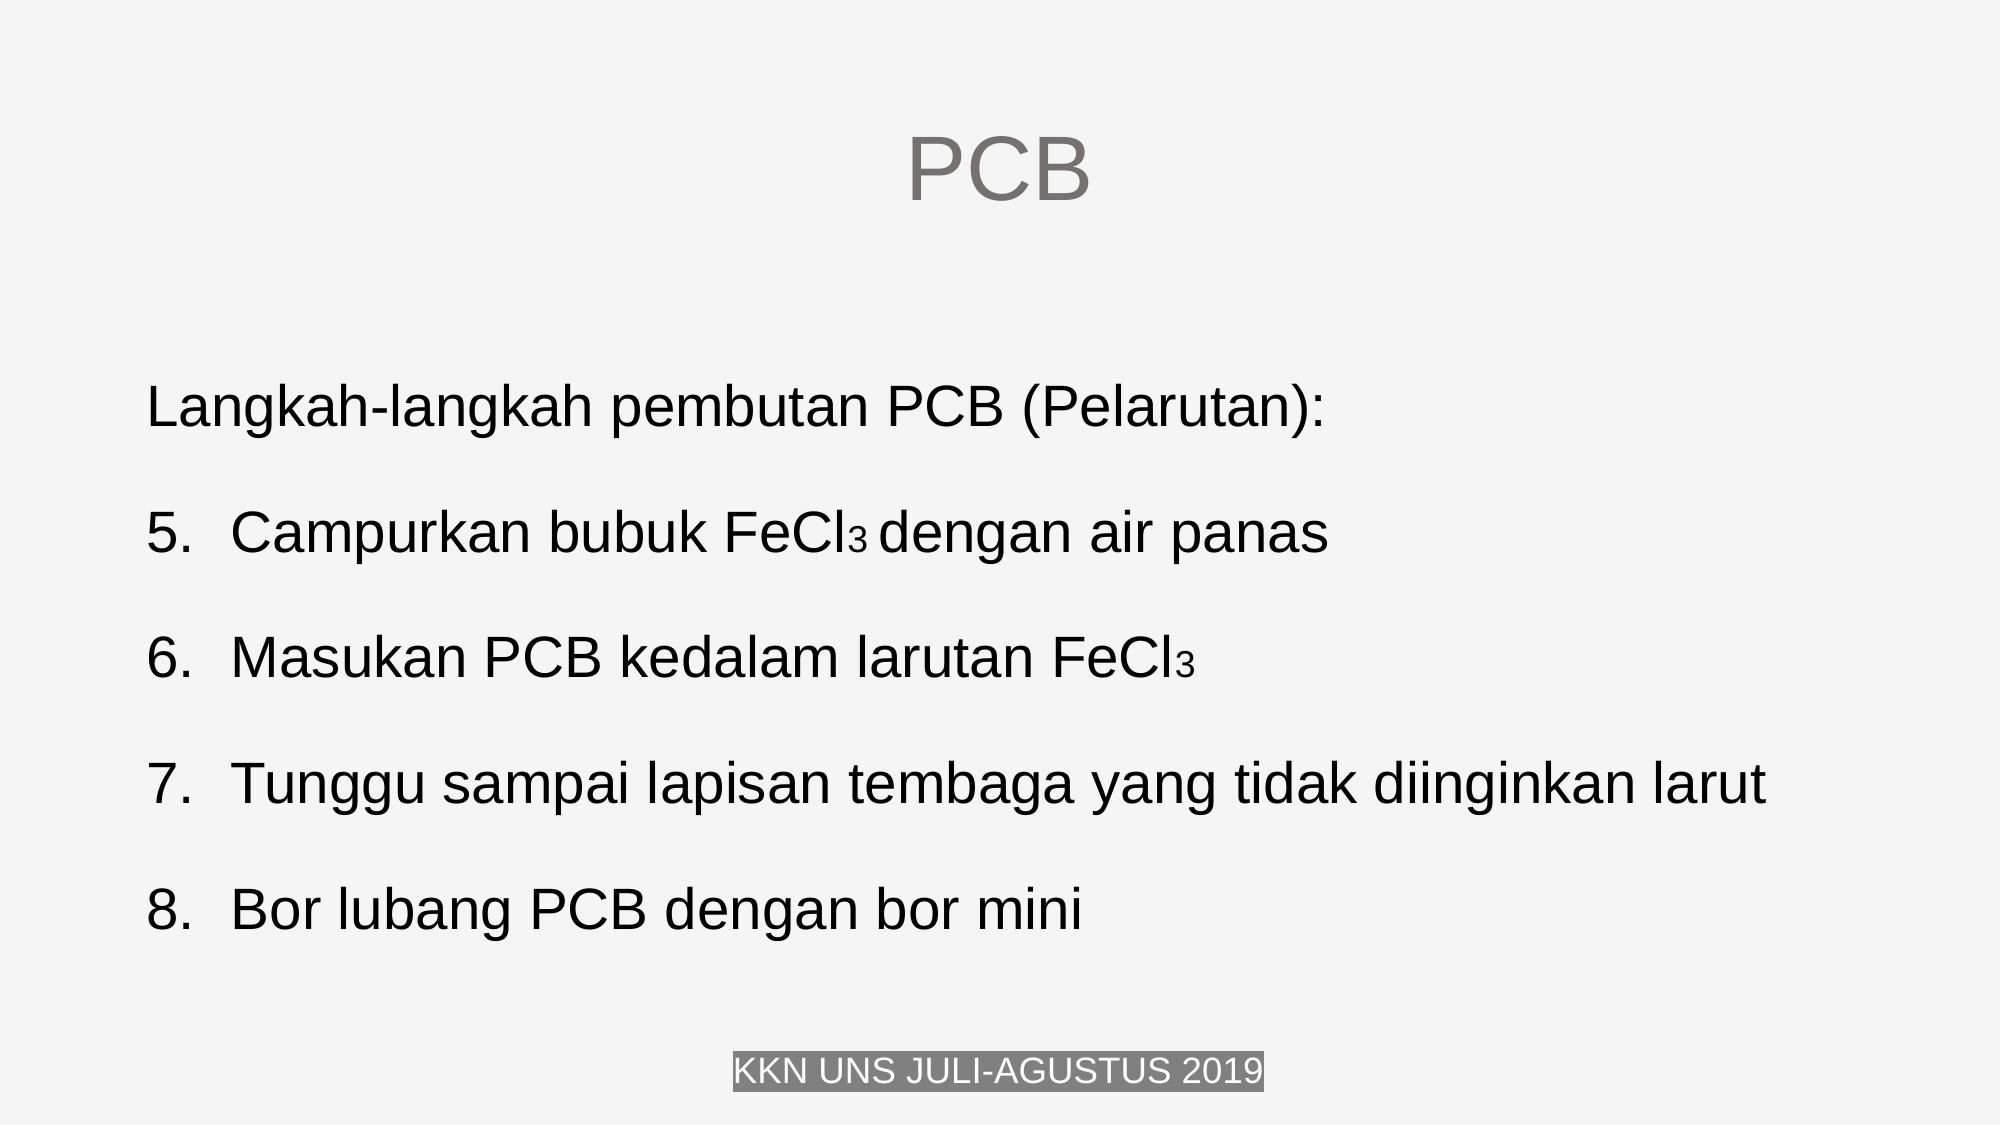

# PCB
Langkah-langkah pembutan PCB (Pelarutan):
Campurkan bubuk FeCl3 dengan air panas
Masukan PCB kedalam larutan FeCl3
Tunggu sampai lapisan tembaga yang tidak diinginkan larut
Bor lubang PCB dengan bor mini